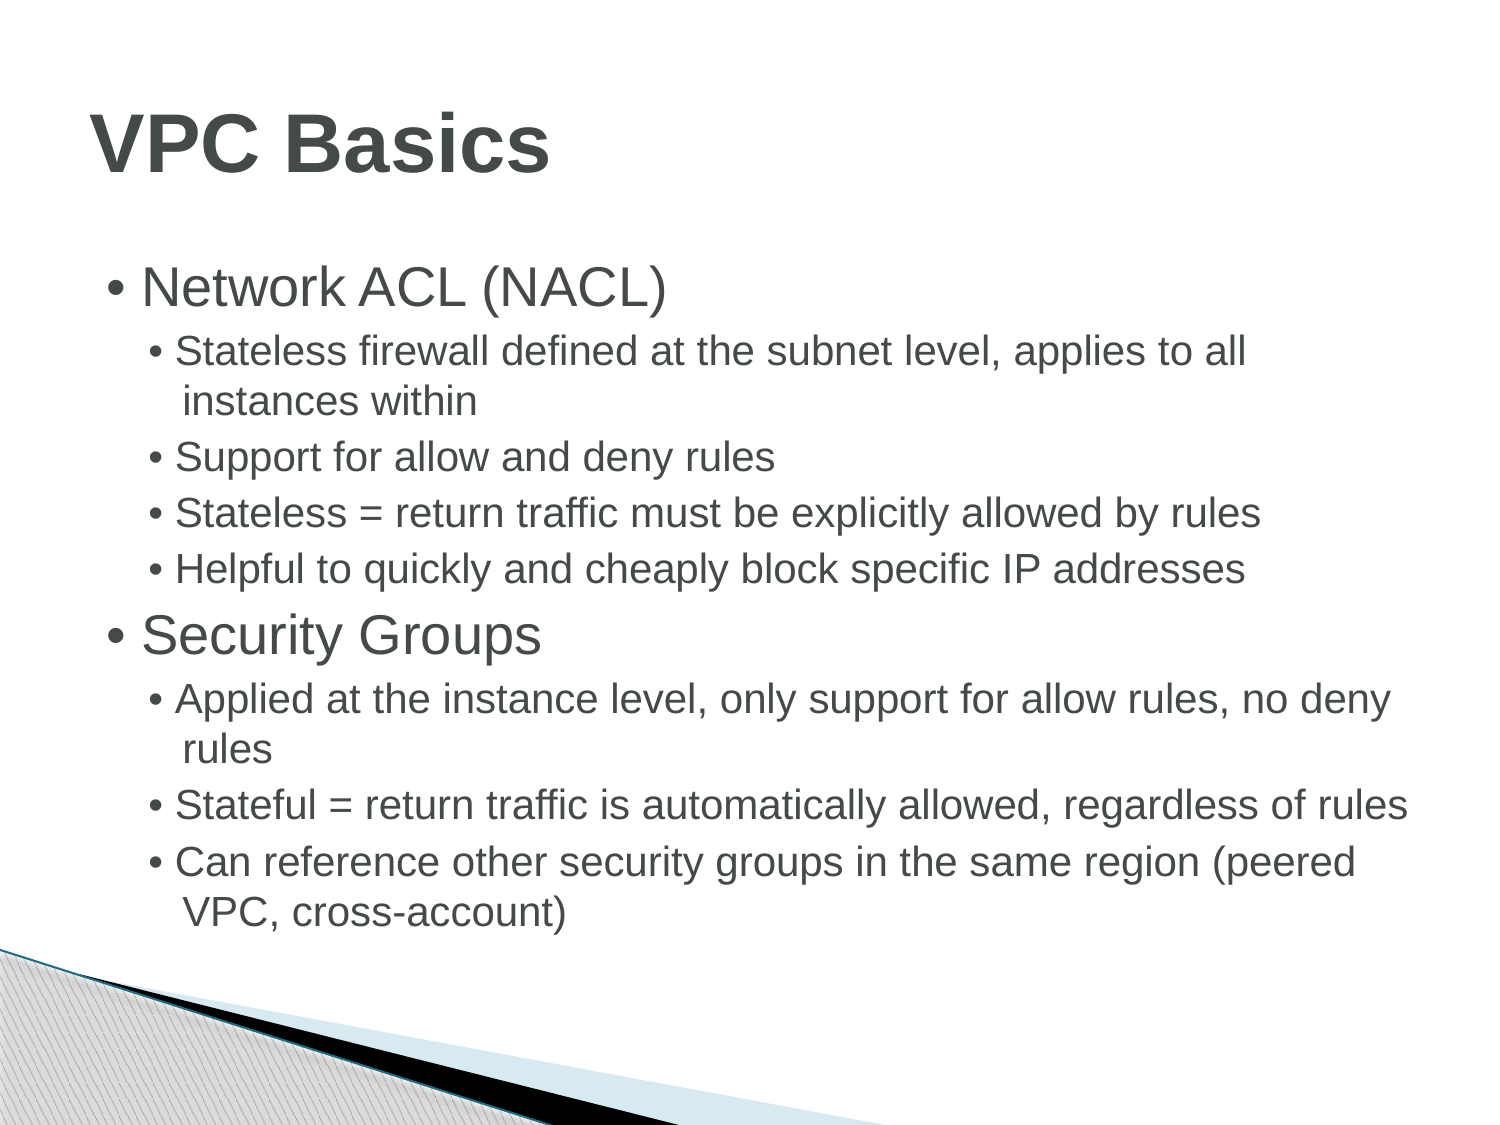

# VPC Basics
• Network ACL (NACL)
• Stateless firewall defined at the subnet level, applies to all instances within
• Support for allow and deny rules
• Stateless = return traffic must be explicitly allowed by rules
• Helpful to quickly and cheaply block specific IP addresses
• Security Groups
• Applied at the instance level, only support for allow rules, no deny rules
• Stateful = return traffic is automatically allowed, regardless of rules
• Can reference other security groups in the same region (peered VPC, cross-account)